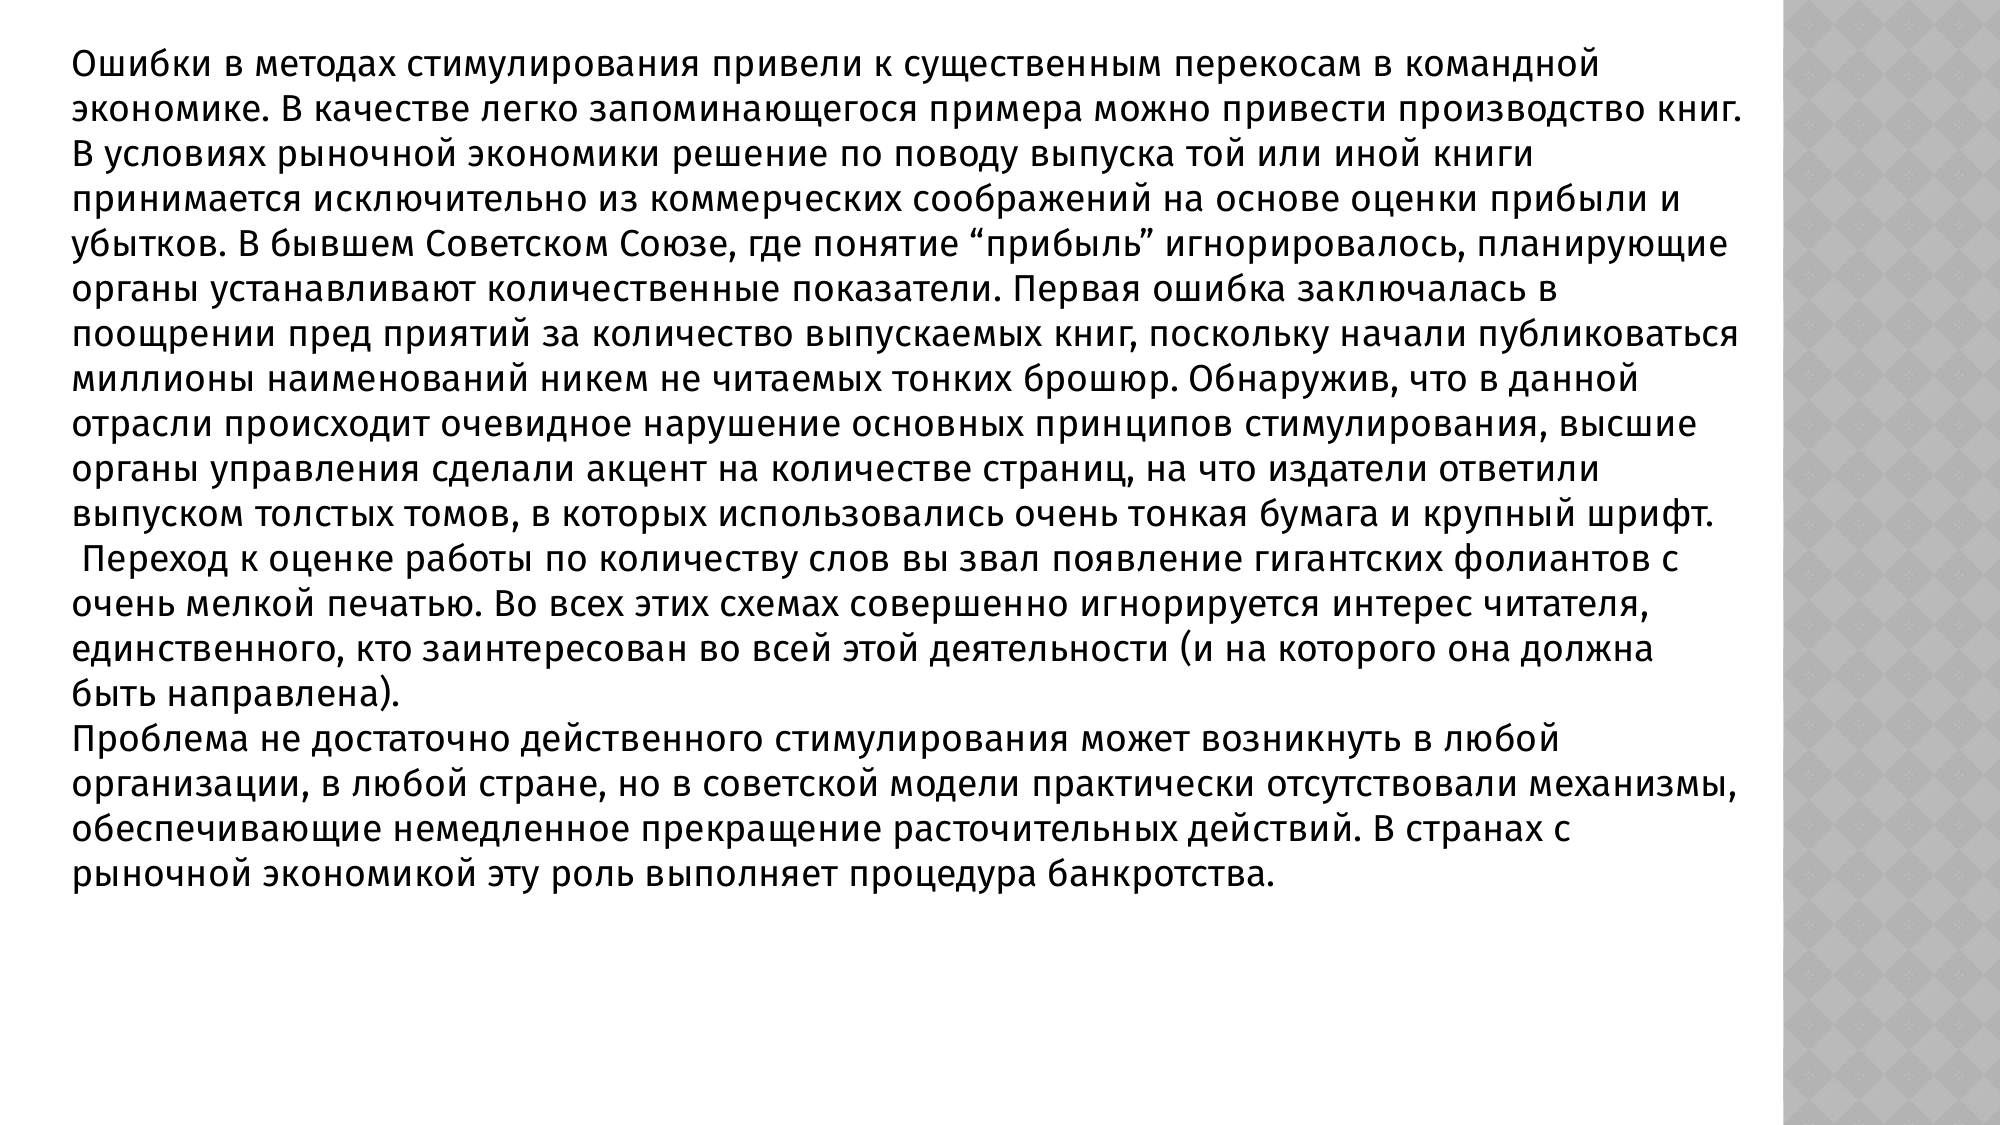

Ошибки в методах стимулирования привели к существенным перекосам в командной экономике. В качестве легко запоминающегося примера можно привести производство книг. В условиях рыночной экономики решение по поводу выпуска той или иной книги принимается исключительно из коммерческих соображений на основе оценки прибыли и убытков. В бывшем Советском Союзе, где понятие “прибыль” игнорировалось, планирующие органы устанавливают количественные показатели. Первая ошибка заключалась в поощрении пред приятий за количество выпускаемых книг, поскольку начали публиковаться миллионы наименований никем не читаемых тонких брошюр. Обнаружив, что в данной отрасли происходит очевидное нарушение основных принципов стимулирования, высшие органы управления сделали акцент на количестве страниц, на что издатели ответили выпуском толстых томов, в которых использовались очень тонкая бумага и крупный шрифт.  Переход к оценке работы по количеству слов вы звал появление гигантских фолиантов с очень мелкой печатью. Во всех этих схемах совершенно игнорируется интерес читателя, единственного, кто заинтересован во всей этой деятельности (и на которого она должна быть направлена).
Проблема не достаточно действенного стимулирования может возникнуть в любой организации, в любой стране, но в советской модели практически отсутствовали механизмы,
обеспечивающие немедленное прекращение расточительных действий. В странах с рыночной экономикой эту роль выполняет процедура банкротства.